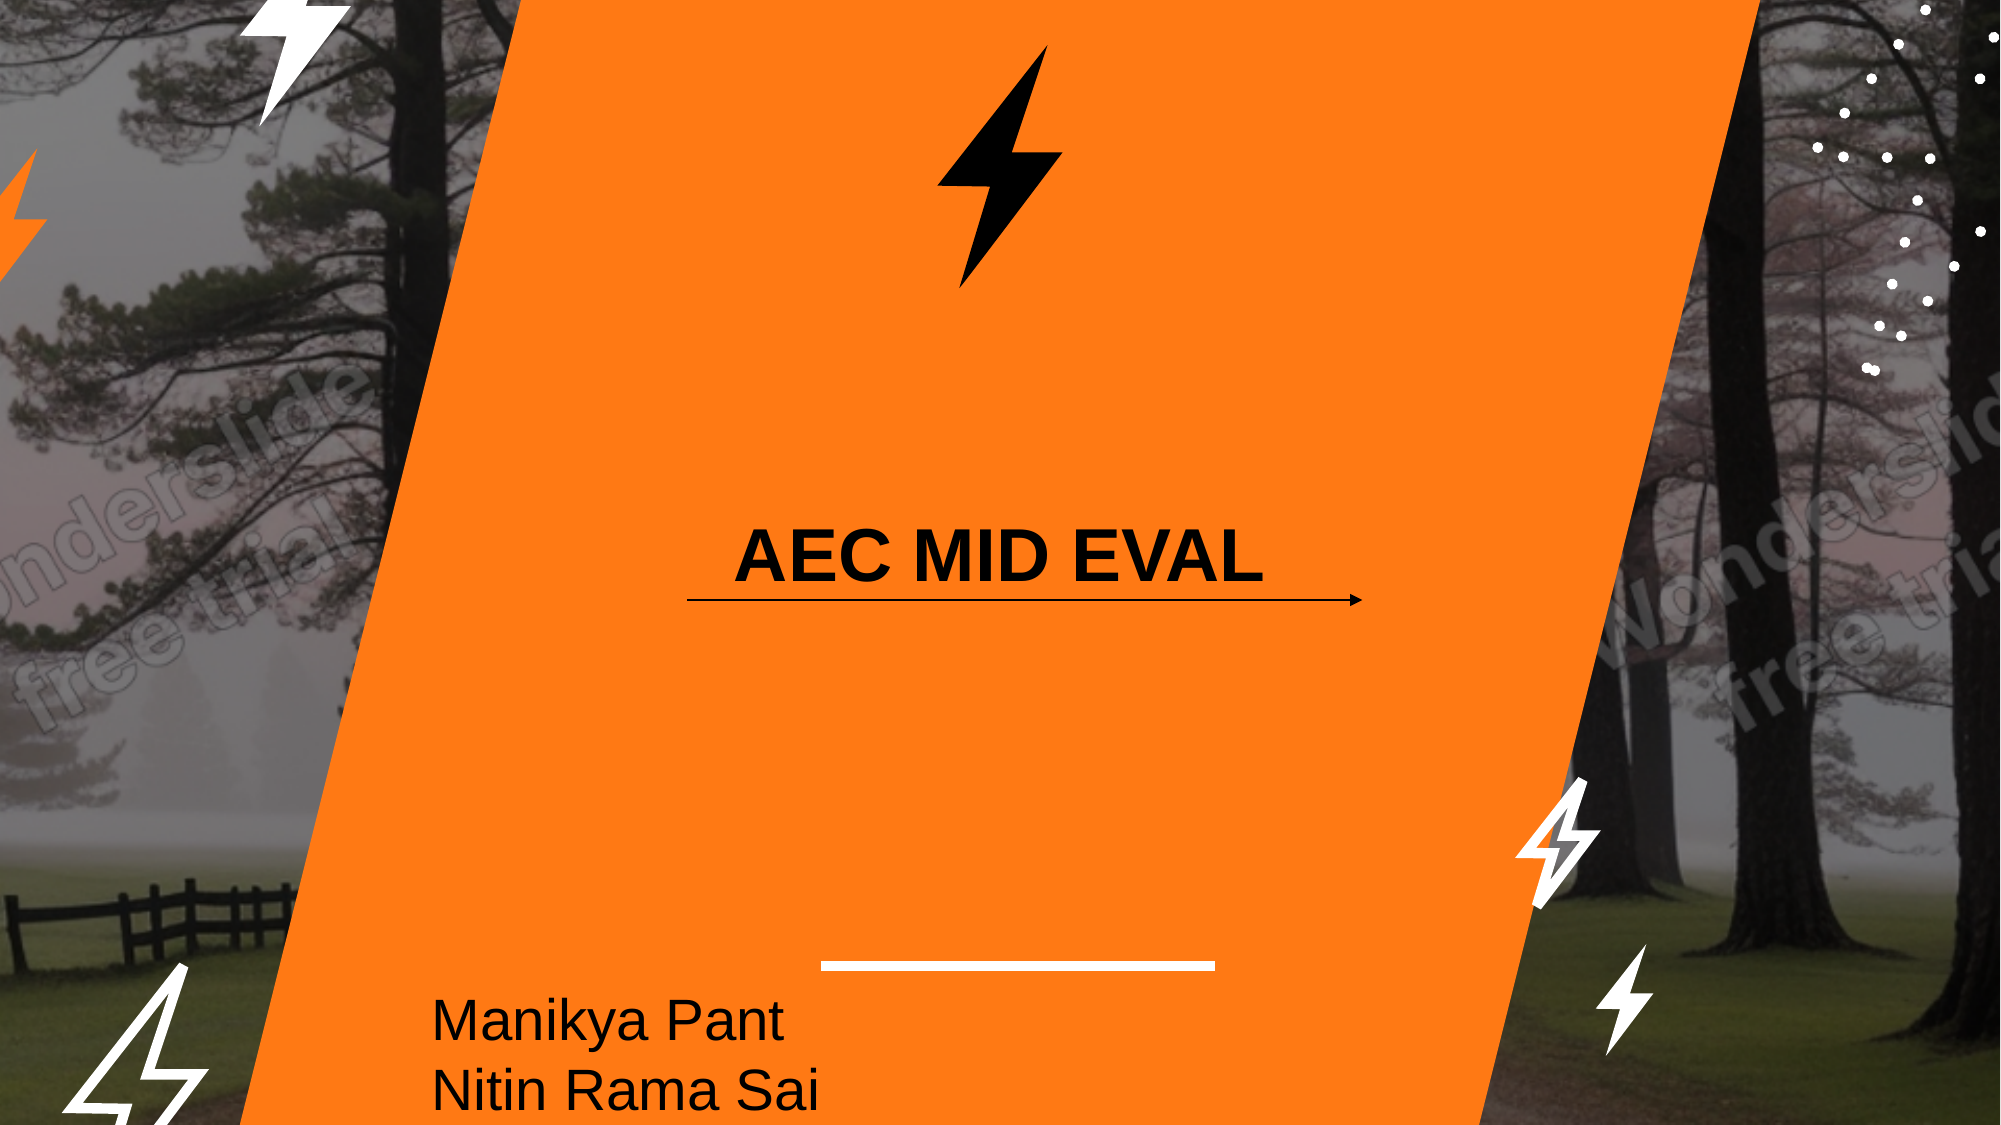

AEC MID EVAL

Manikya Pant
Nitin Rama Sai